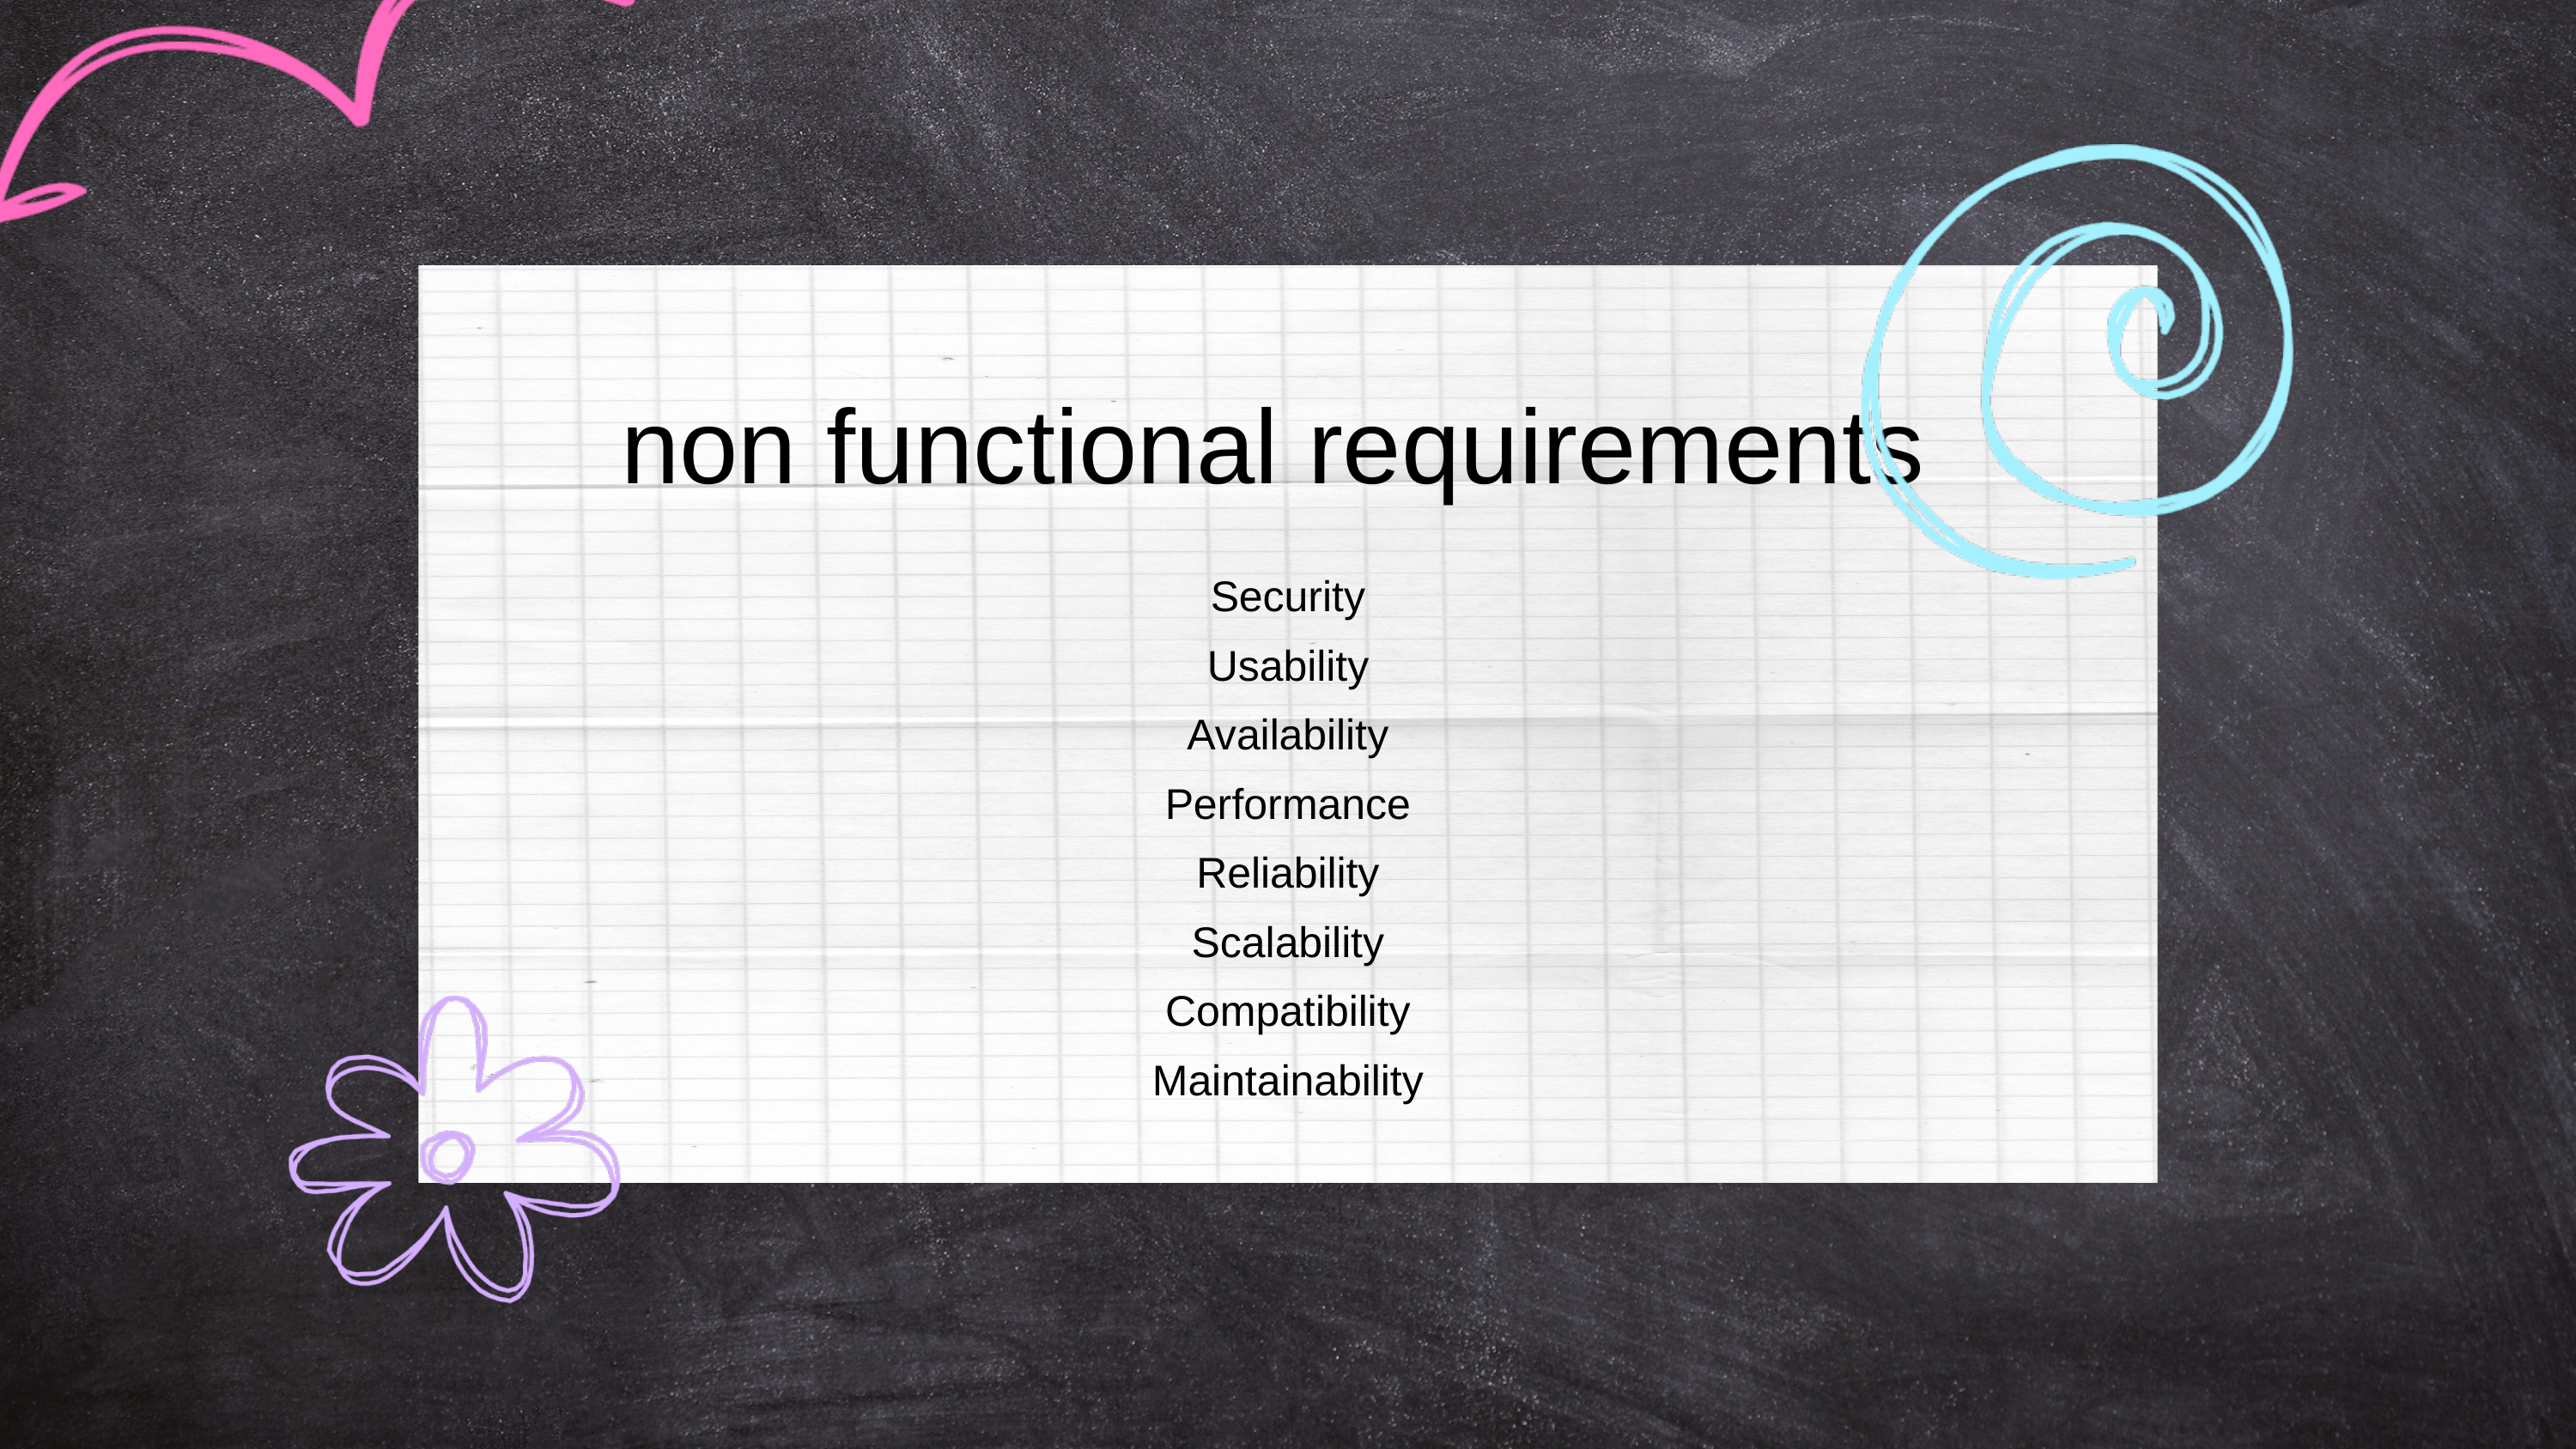

non functional requirements
Security
Usability
Availability
Performance
Reliability
Scalability
Compatibility
Maintainability